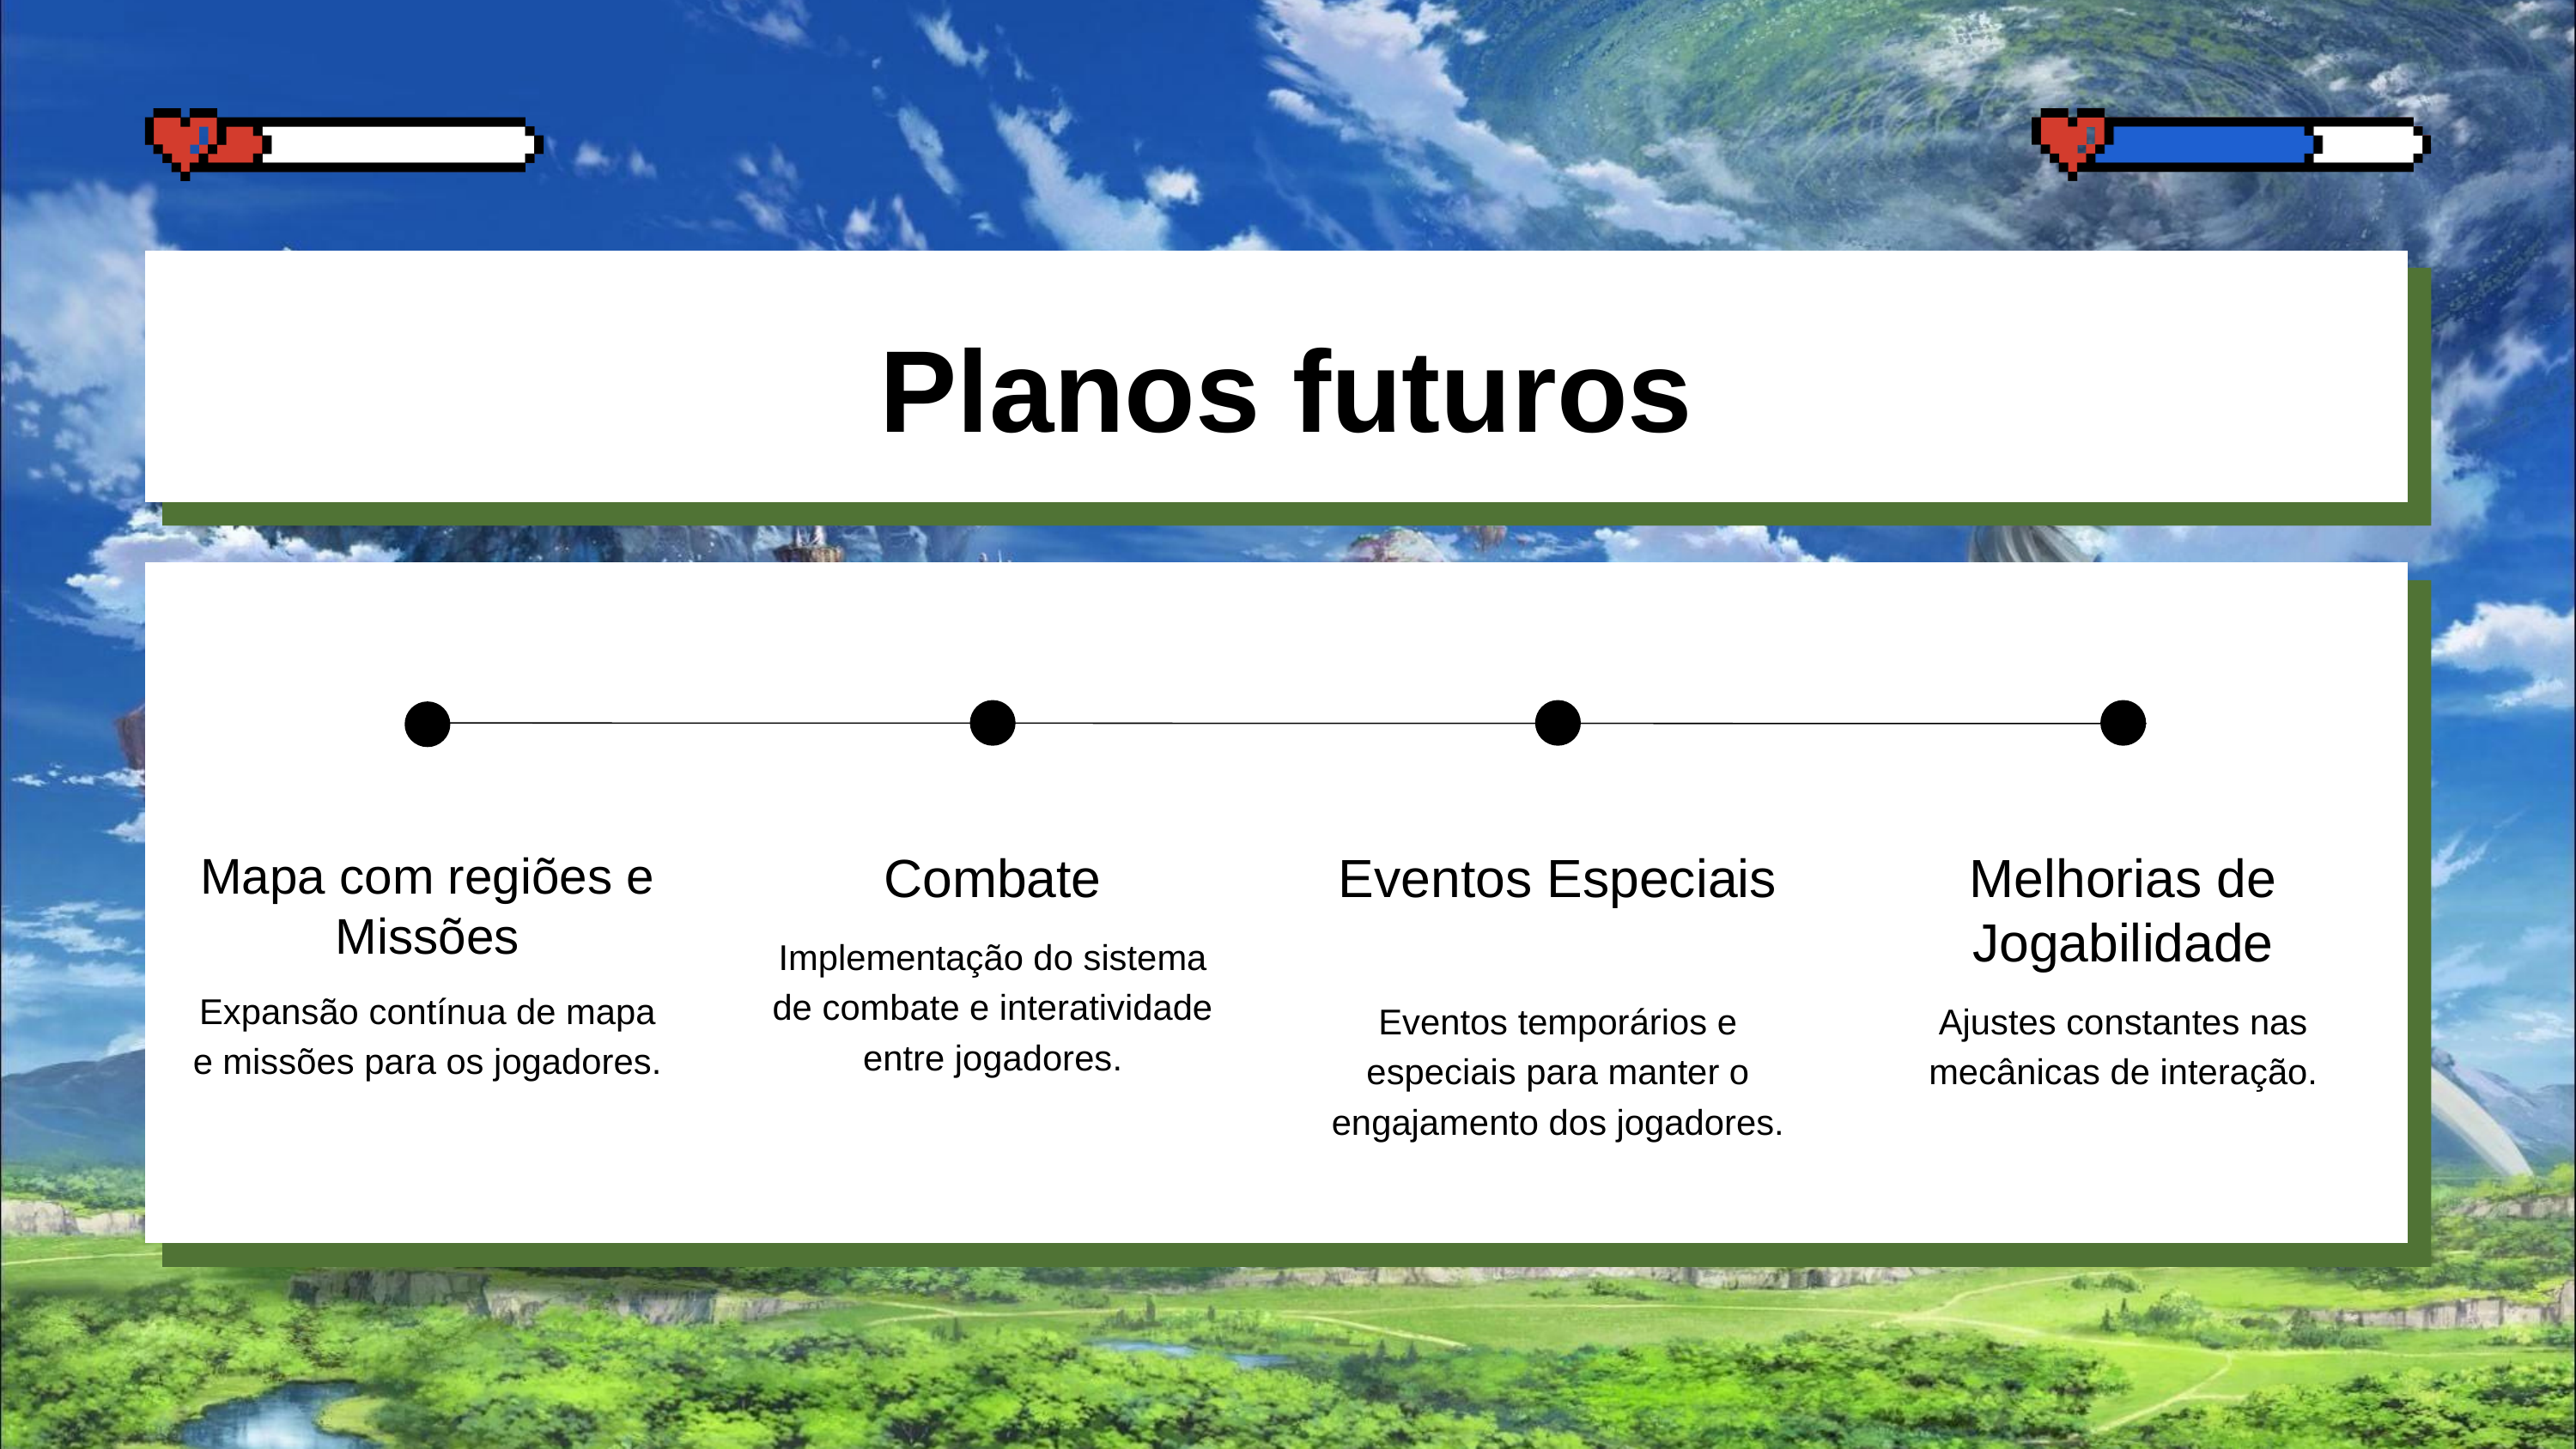

Planos futuros

Mapa com regiões e Missões
Expansão contínua de mapa e missões para os jogadores.
Combate
Implementação do sistema de combate e interatividade entre jogadores.
Eventos Especiais
Eventos temporários e especiais para manter o engajamento dos jogadores.
Melhorias de Jogabilidade
Ajustes constantes nas mecânicas de interação.